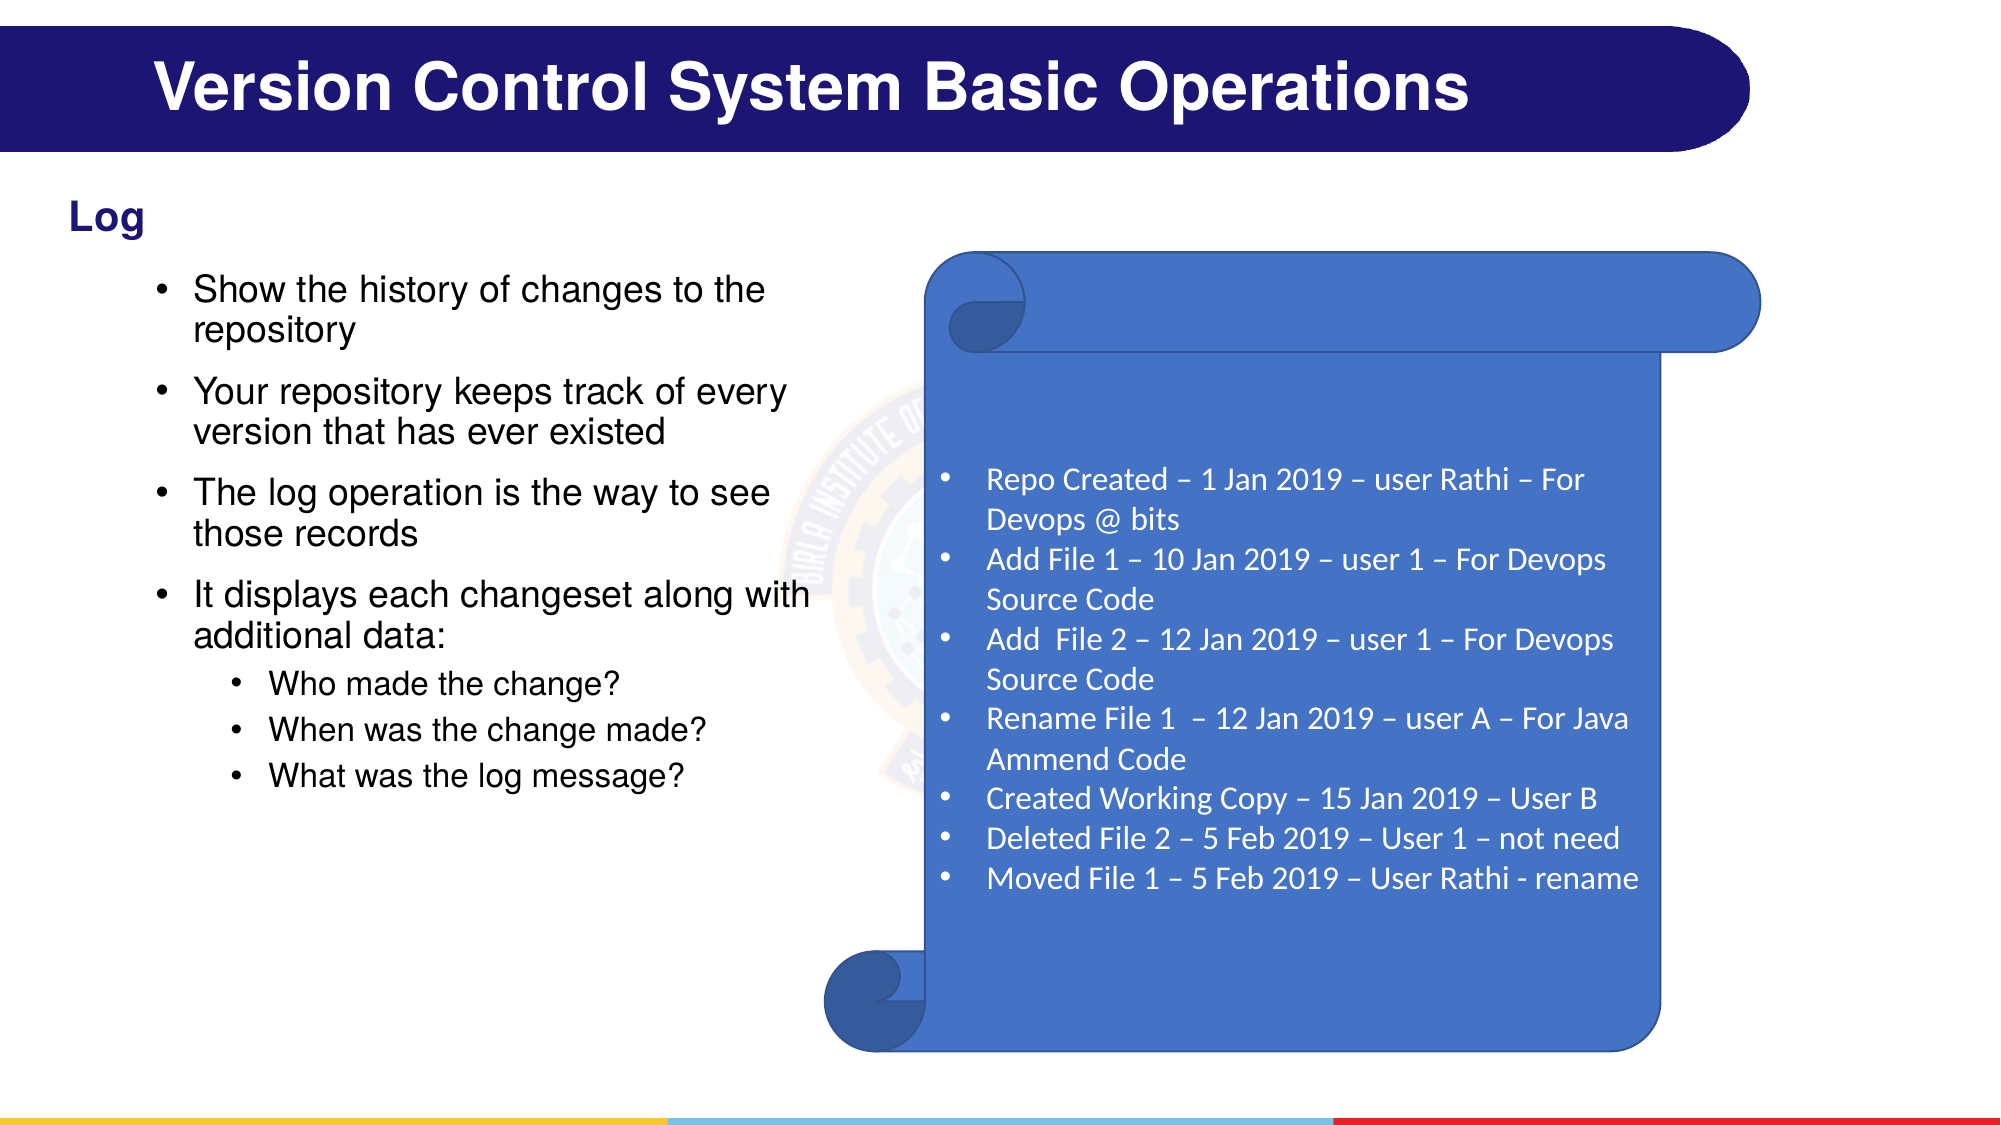

# Version Control System Basic Operations
Log

Repo Created – 1 Jan 2019 – user Rathi – For Devops @ bits
Add File 1 – 10 Jan 2019 – user 1 – For Devops Source Code
Add  File 2 – 12 Jan 2019 – user 1 – For Devops Source Code
Rename File 1  – 12 Jan 2019 – user A – For Java Ammend Code
Created Working Copy – 15 Jan 2019 – User B
Deleted File 2 – 5 Feb 2019 – User 1 – not need
Moved File 1 – 5 Feb 2019 – User Rathi - rename

Show the history of changes to the repository
Your repository keeps track of every version that has ever existed
The log operation is the way to see those records
It displays each changeset along with additional data:
Who made the change?
When was the change made?
What was the log message?